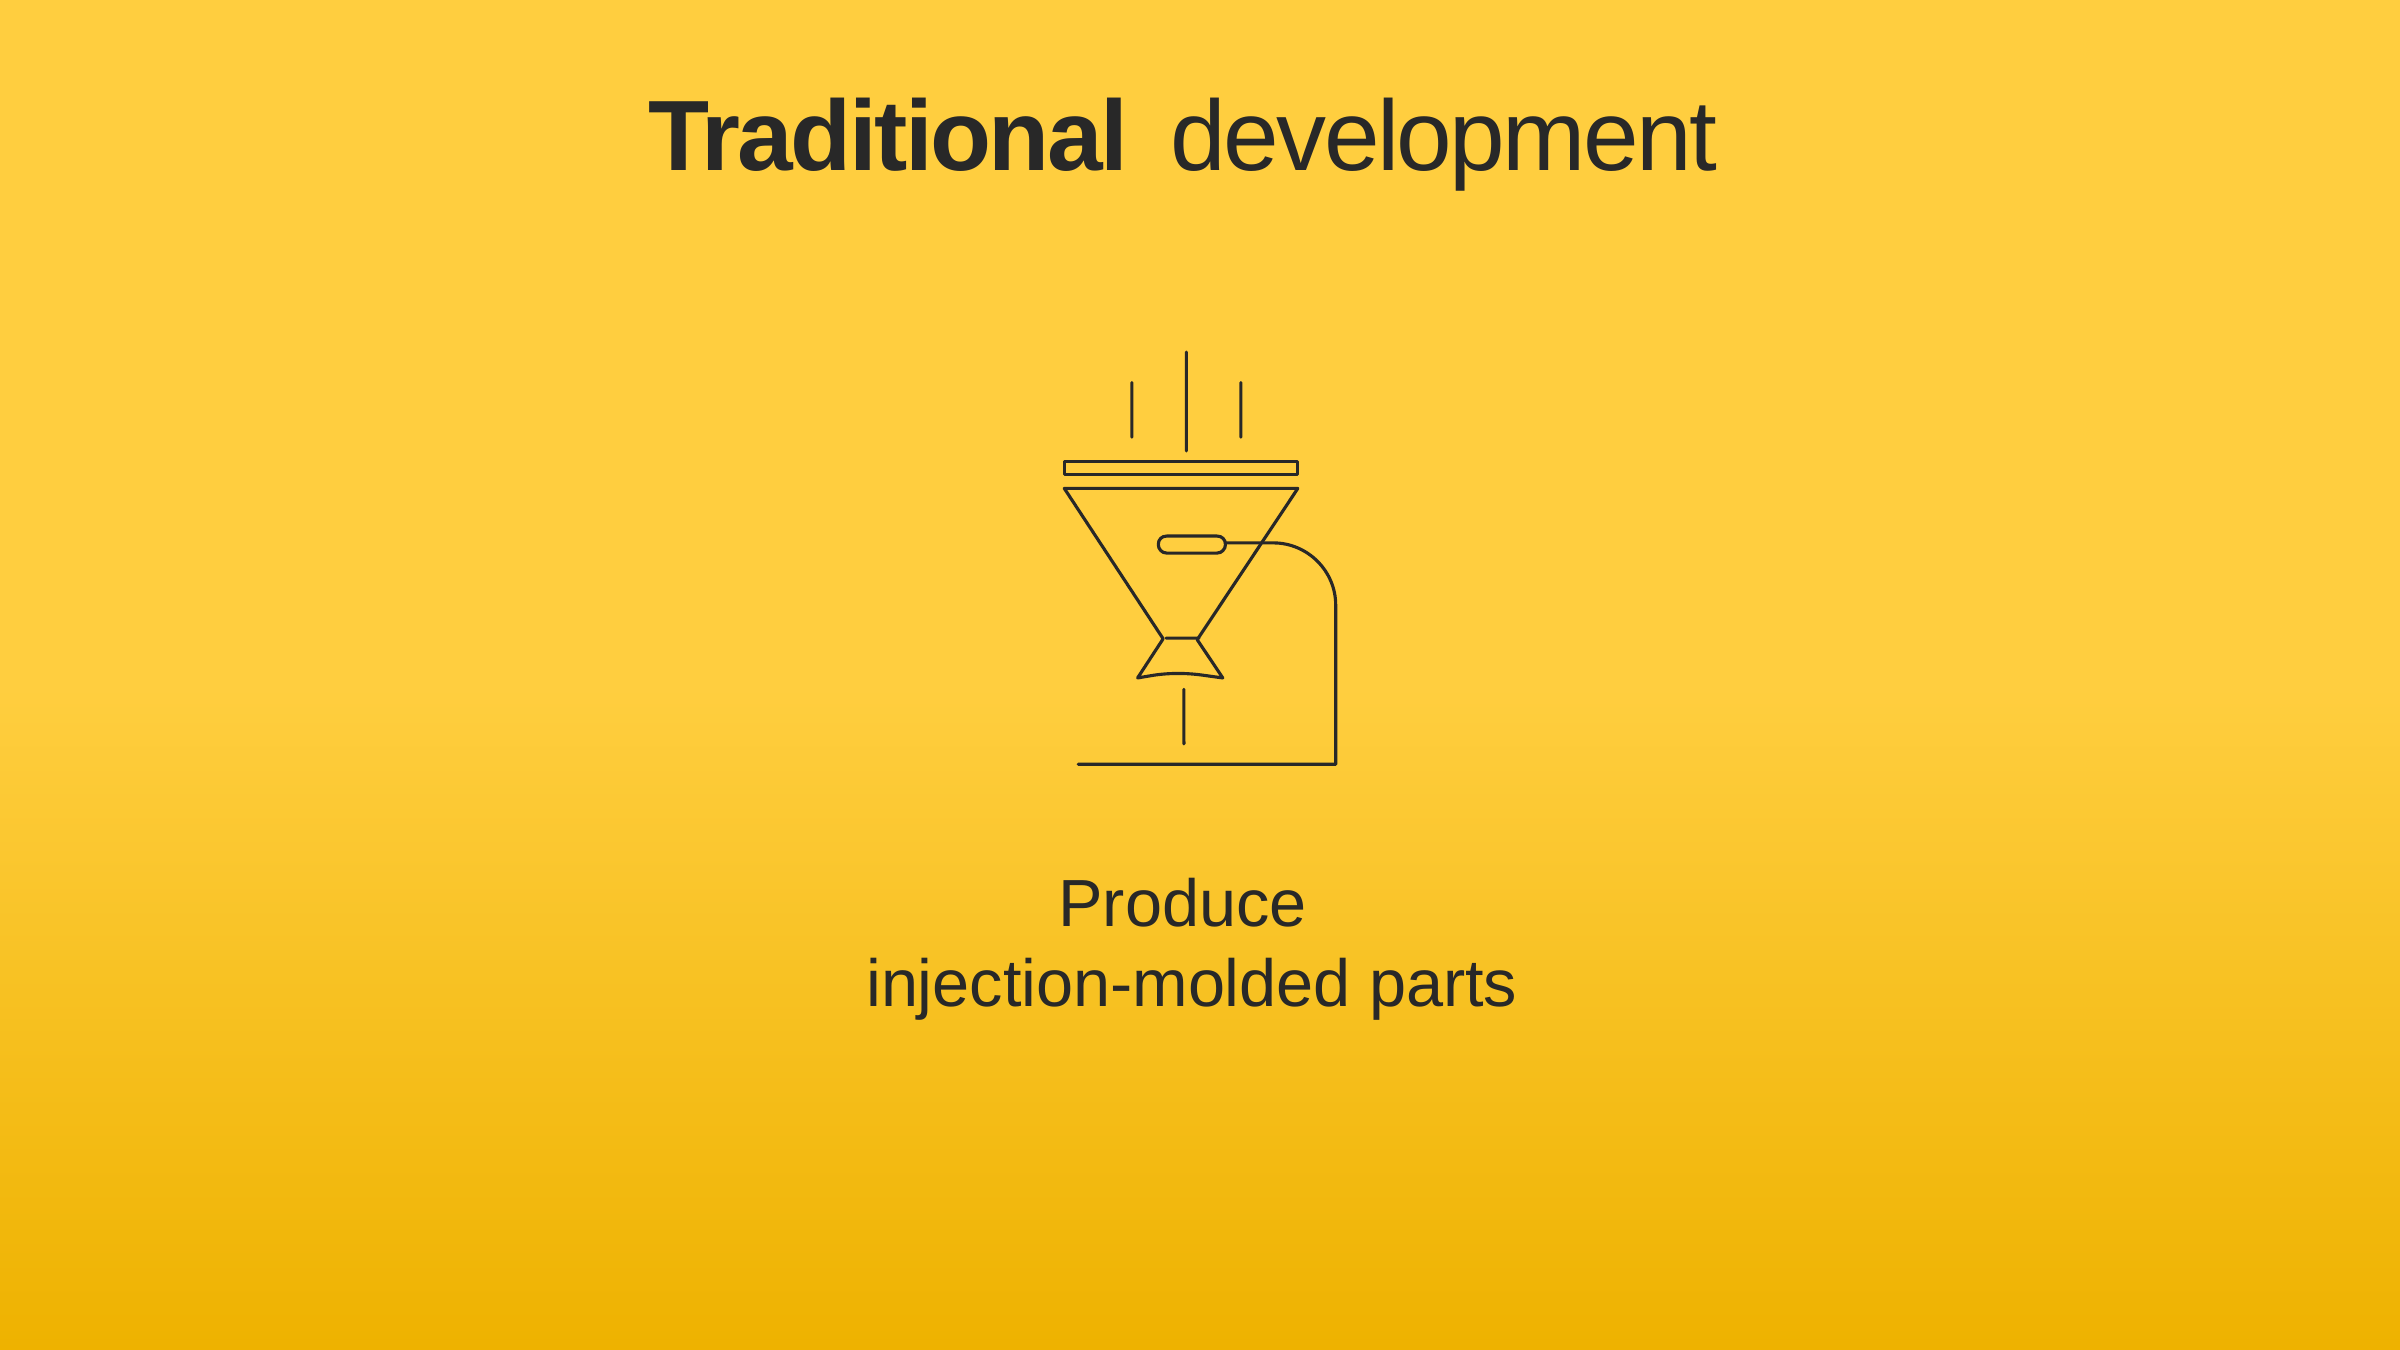

Traditional
development

Produce
injection-molded parts
Make molds
Assemble parts